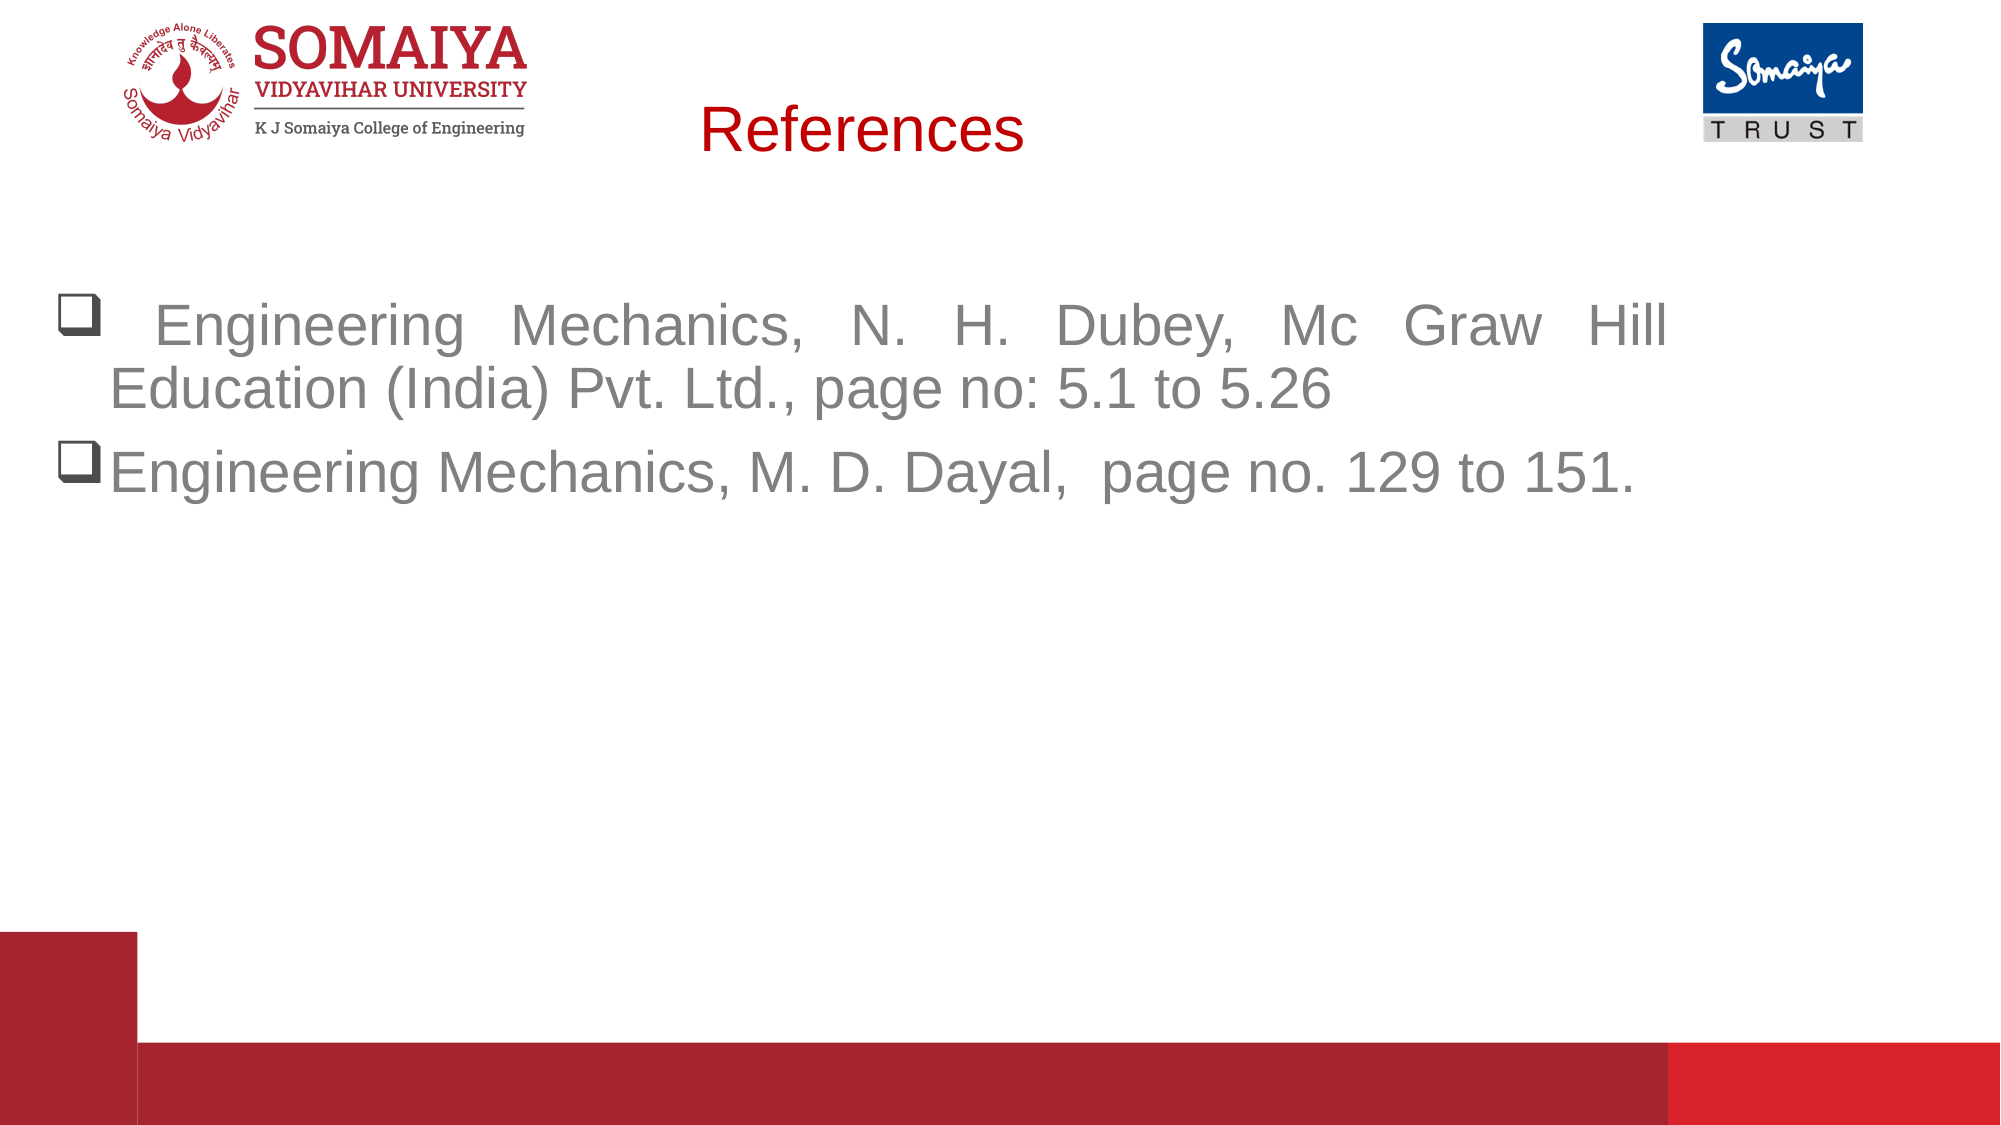

# References

 Engineering Mechanics, N. H. Dubey, Mc Graw Hill Education (India) Pvt. Ltd., page no: 5.1 to 5.26
Engineering Mechanics, M. D. Dayal,  page no. 129 to 151.